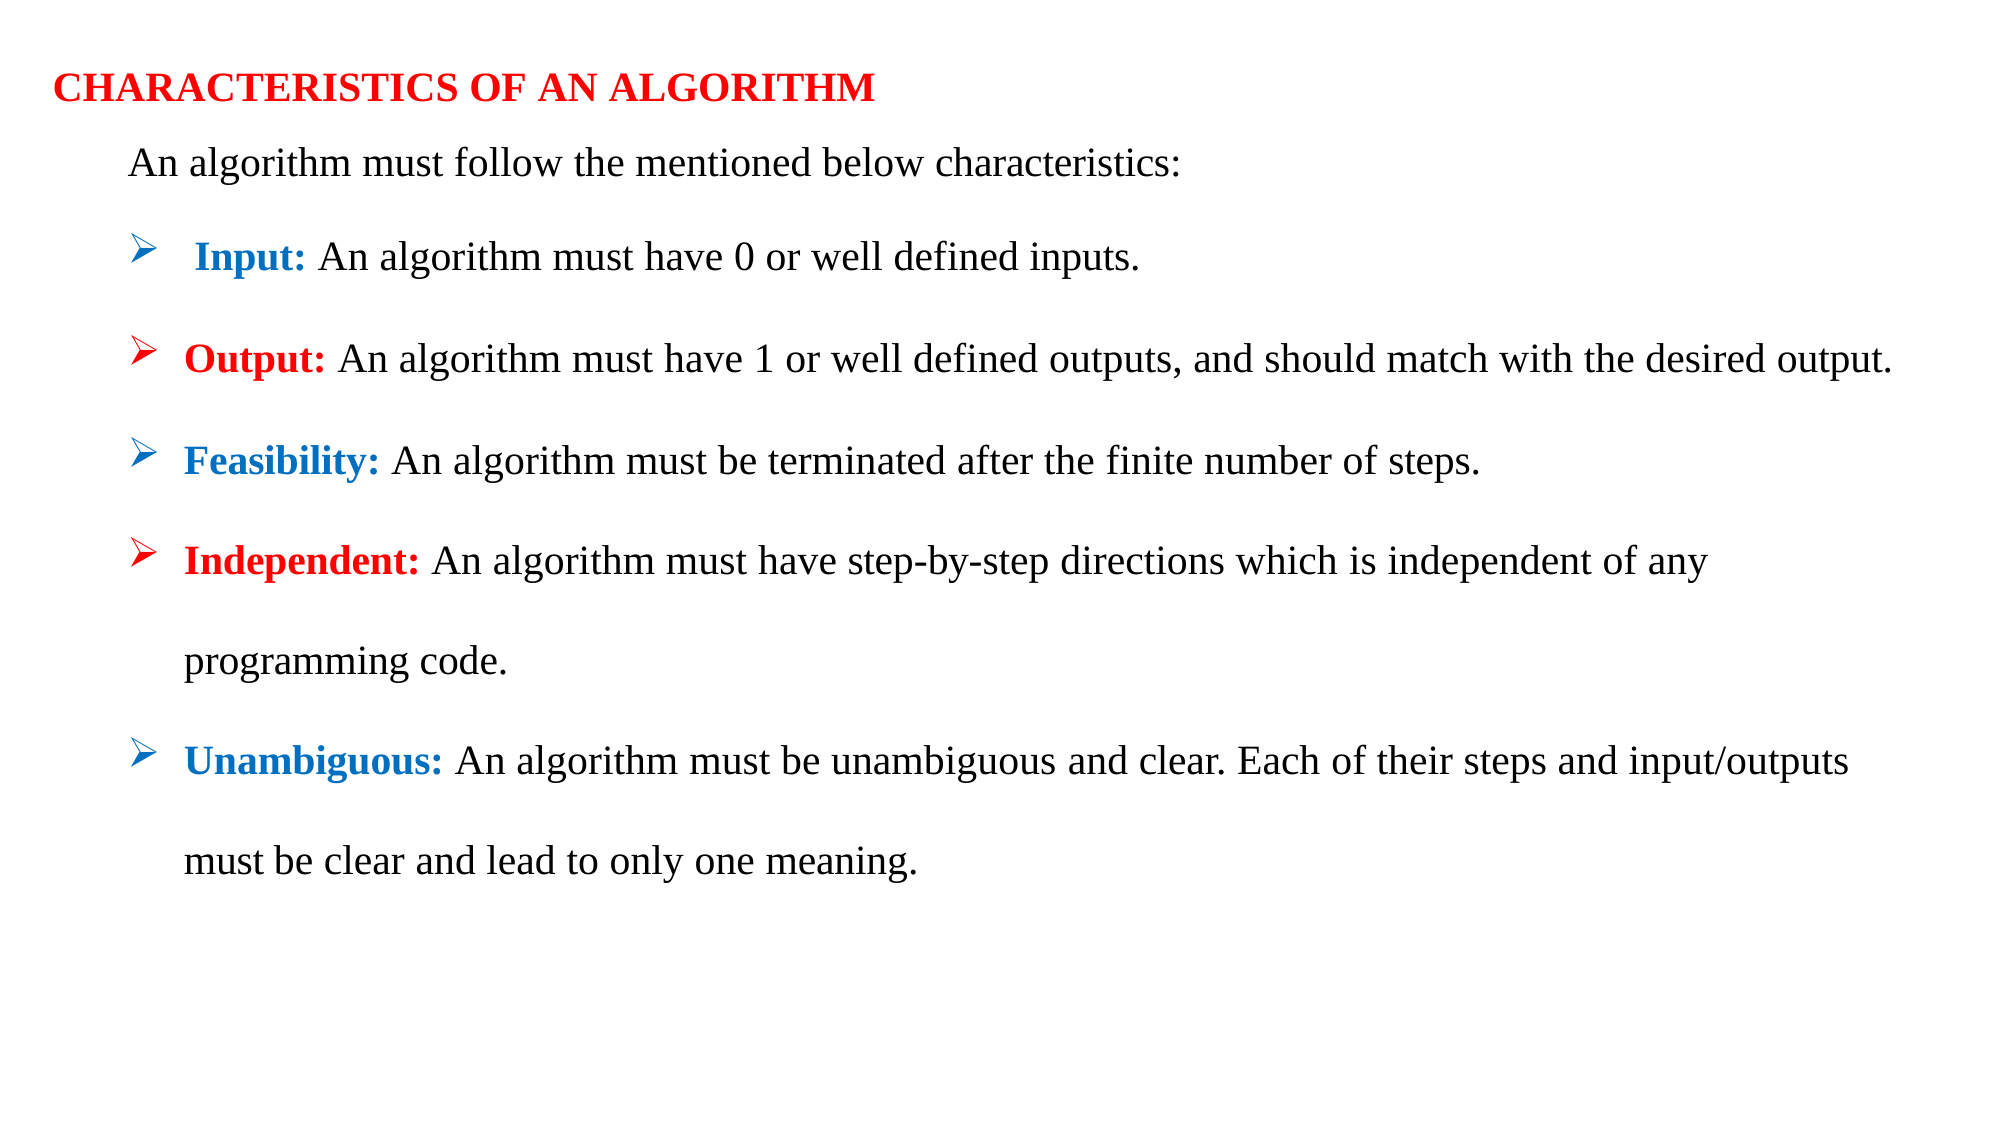

CHARACTERISTICS OF AN ALGORITHM
An algorithm must follow the mentioned below characteristics:
Input: An algorithm must have 0 or well defined inputs.

Output: An algorithm must have 1 or well defined outputs, and should match with the desired output.

Feasibility: An algorithm must be terminated after the finite number of steps.
Independent: An algorithm must have step-by-step directions which is independent of any programming code.
Unambiguous: An algorithm must be unambiguous and clear. Each of their steps and input/outputs must be clear and lead to only one meaning.